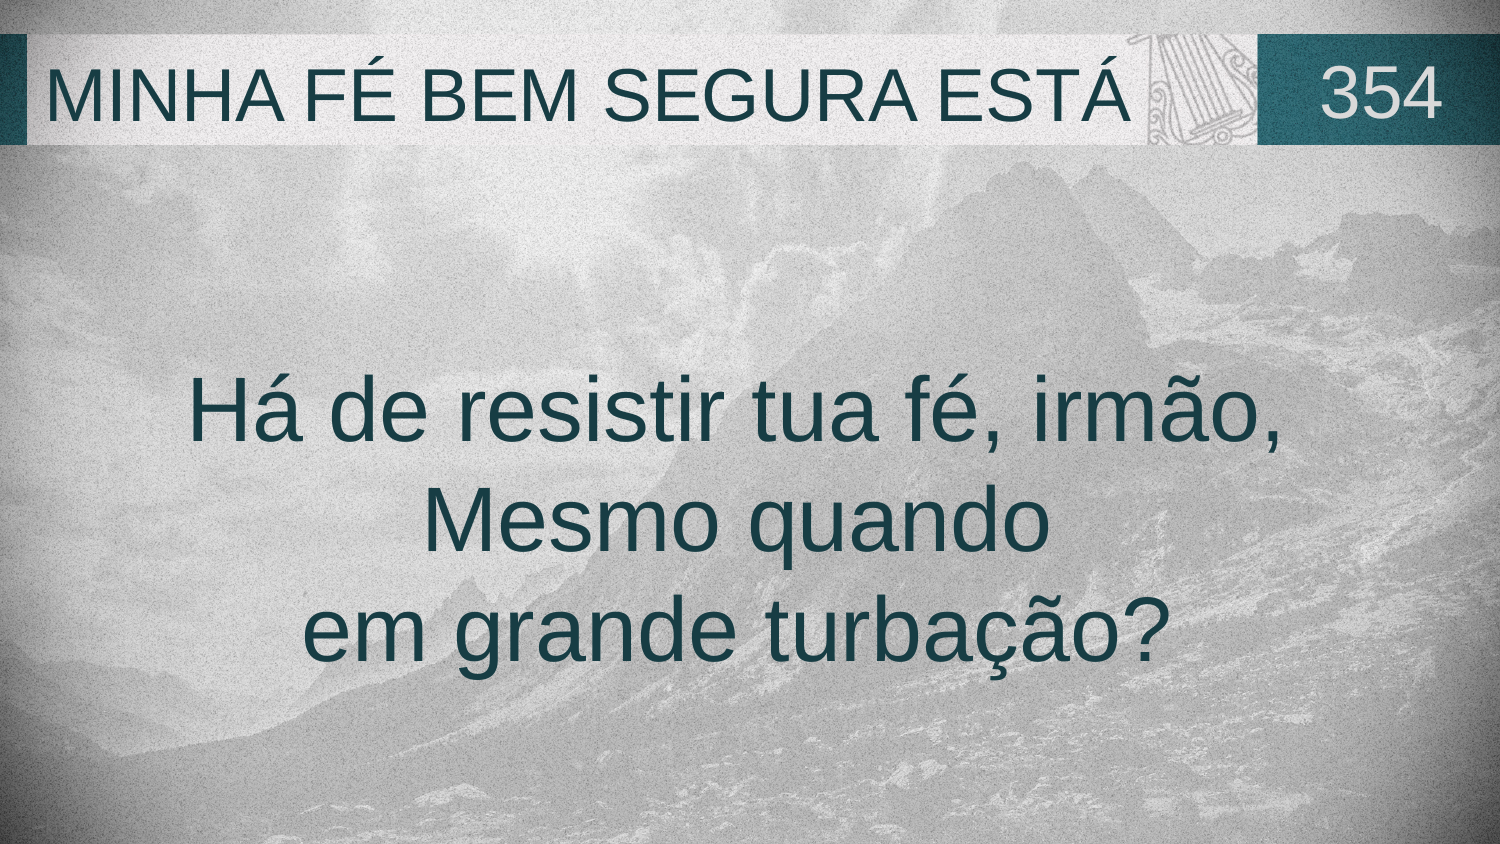

# MINHA FÉ BEM SEGURA ESTÁ
354
Há de resistir tua fé, irmão,
Mesmo quando
em grande turbação?